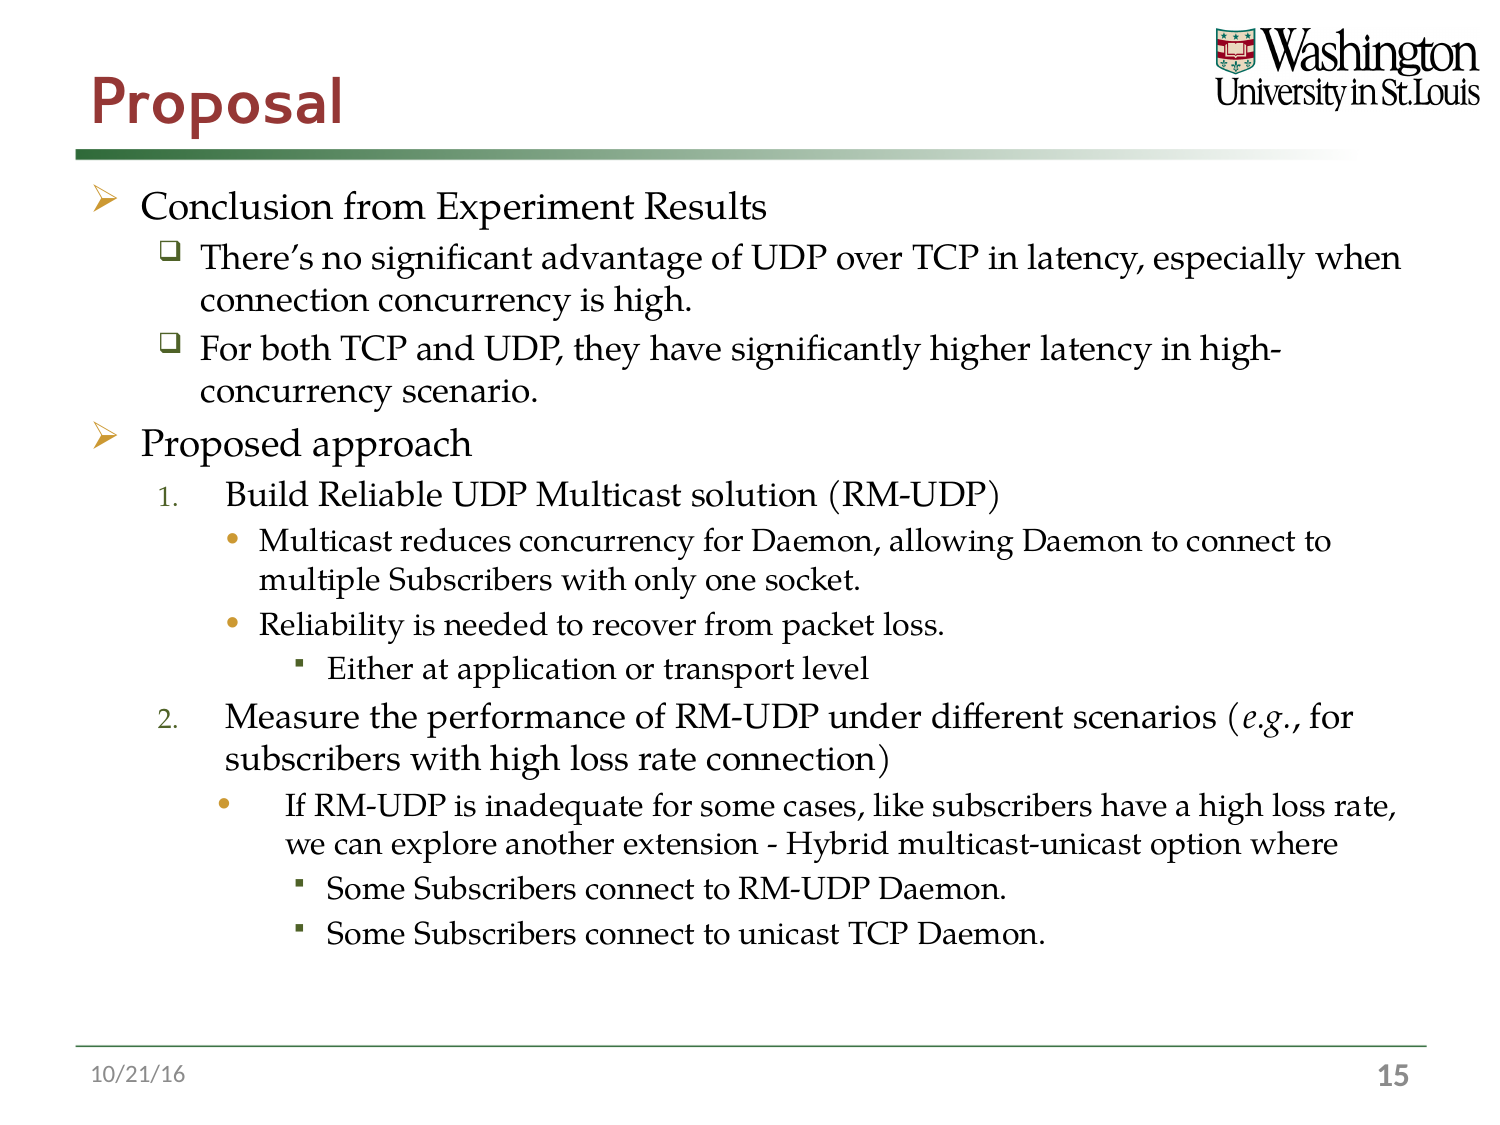

# Proposal
Conclusion from Experiment Results
There’s no significant advantage of UDP over TCP in latency, especially when connection concurrency is high.
For both TCP and UDP, they have significantly higher latency in high-concurrency scenario.
Proposed approach
Build Reliable UDP Multicast solution (RM-UDP)
Multicast reduces concurrency for Daemon, allowing Daemon to connect to multiple Subscribers with only one socket.
Reliability is needed to recover from packet loss.
Either at application or transport level
Measure the performance of RM-UDP under different scenarios (e.g., for subscribers with high loss rate connection)
If RM-UDP is inadequate for some cases, like subscribers have a high loss rate, we can explore another extension - Hybrid multicast-unicast option where
Some Subscribers connect to RM-UDP Daemon.
Some Subscribers connect to unicast TCP Daemon.

10/21/16

15